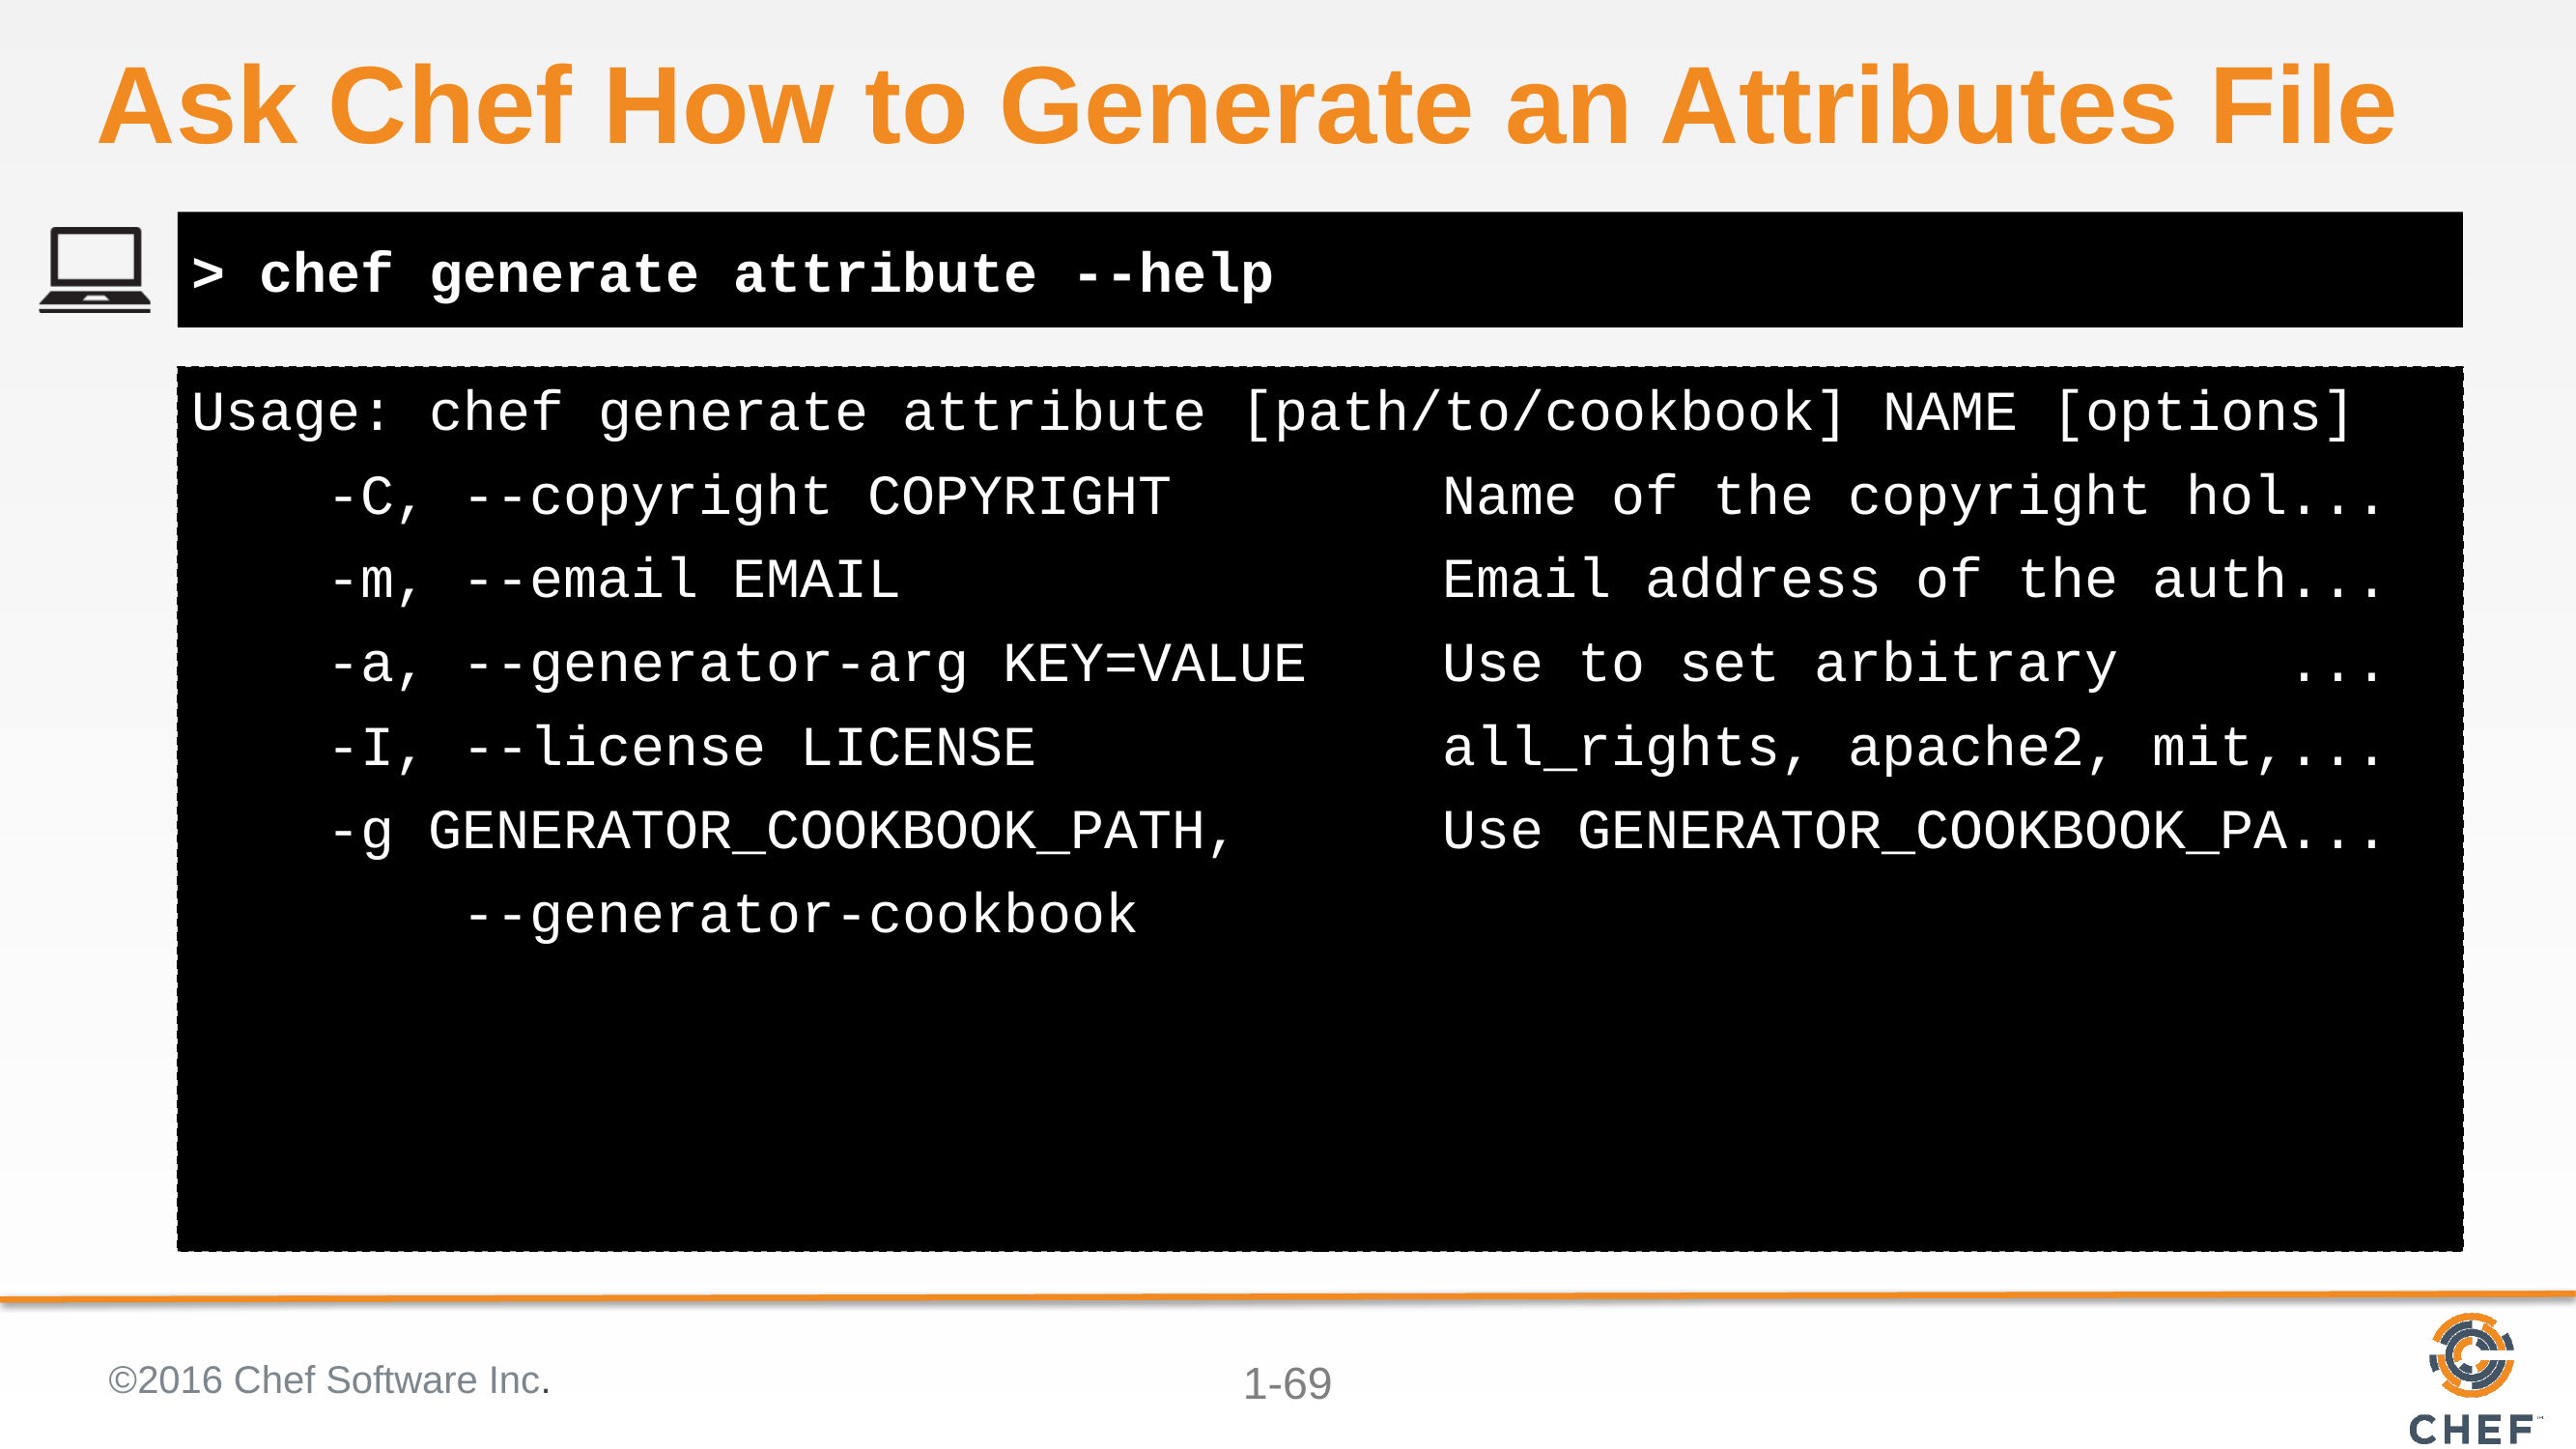

# Ask Chef How to Generate an Attributes File
> chef generate attribute --help

Usage: chef generate attribute [path/to/cookbook] NAME [options]
    -C, --copyright COPYRIGHT        Name of the copyright hol...
    -m, --email EMAIL                Email address of the auth...
    -a, --generator-arg KEY=VALUE    Use to set arbitrary     ...
    -I, --license LICENSE            all_rights, apache2, mit,...
    -g GENERATOR_COOKBOOK_PATH,      Use GENERATOR_COOKBOOK_PA...
        --generator-cookbook